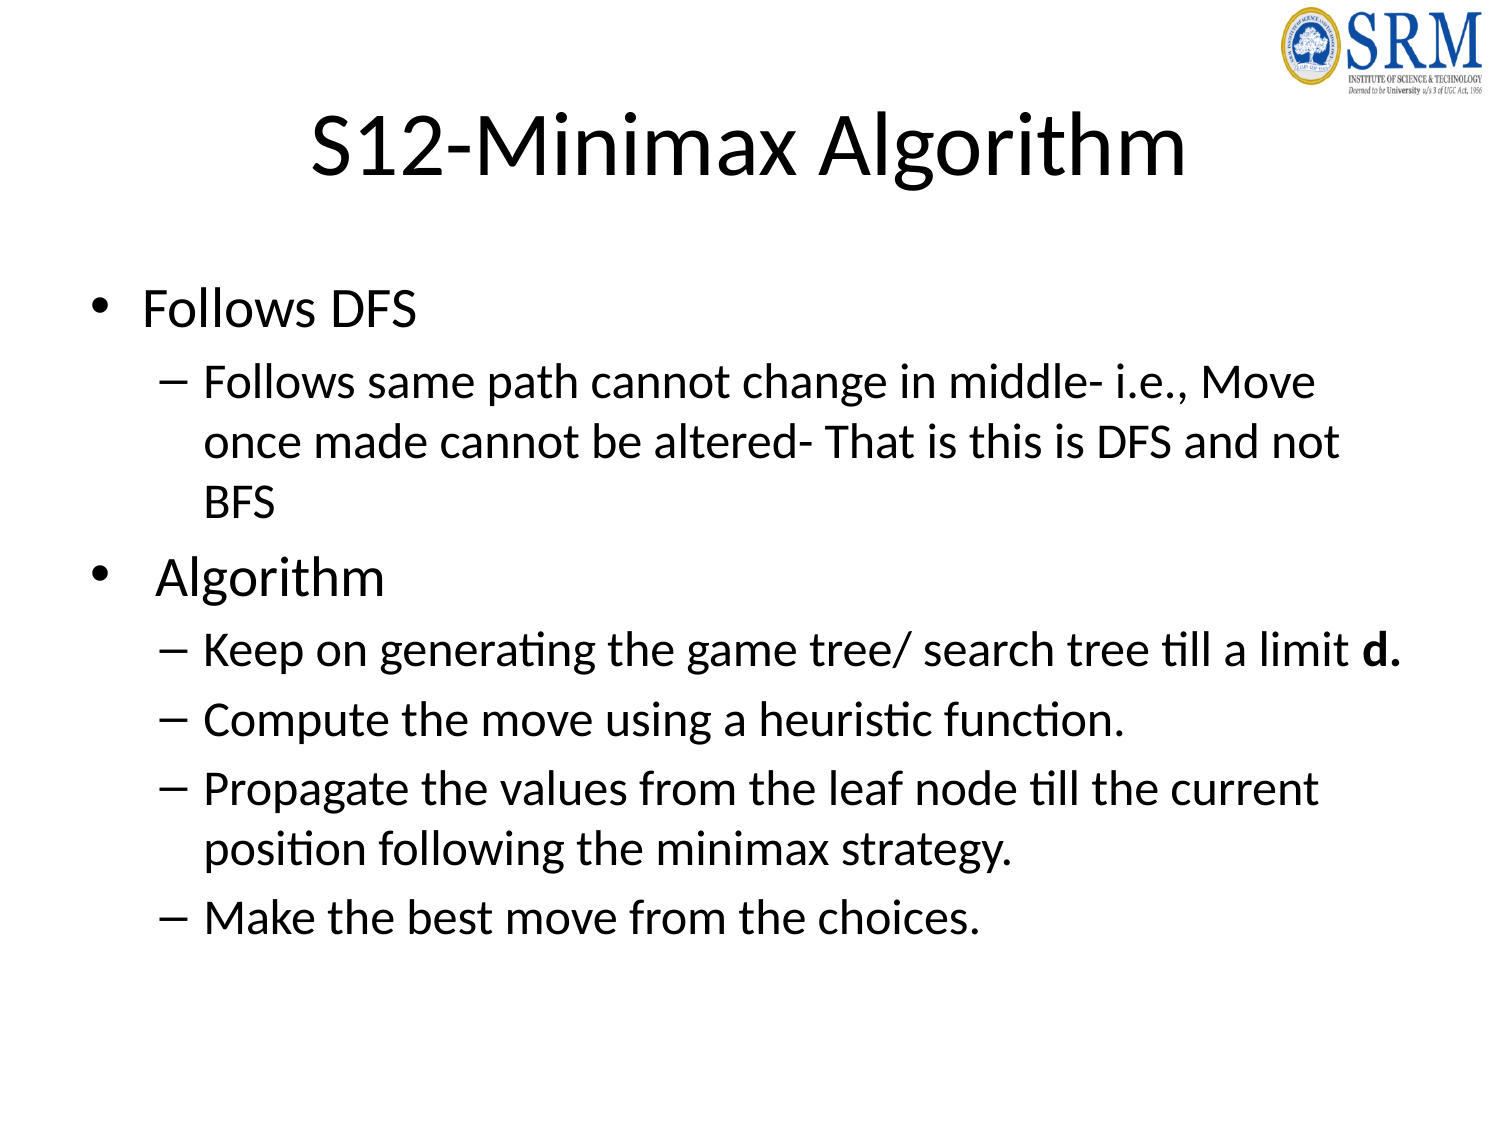

# S12-Minimax Algorithm
Follows DFS
Follows same path cannot change in middle- i.e., Move once made cannot be altered- That is this is DFS and not BFS
 Algorithm
Keep on generating the game tree/ search tree till a limit d.
Compute the move using a heuristic function.
Propagate the values from the leaf node till the current position following the minimax strategy.
Make the best move from the choices.